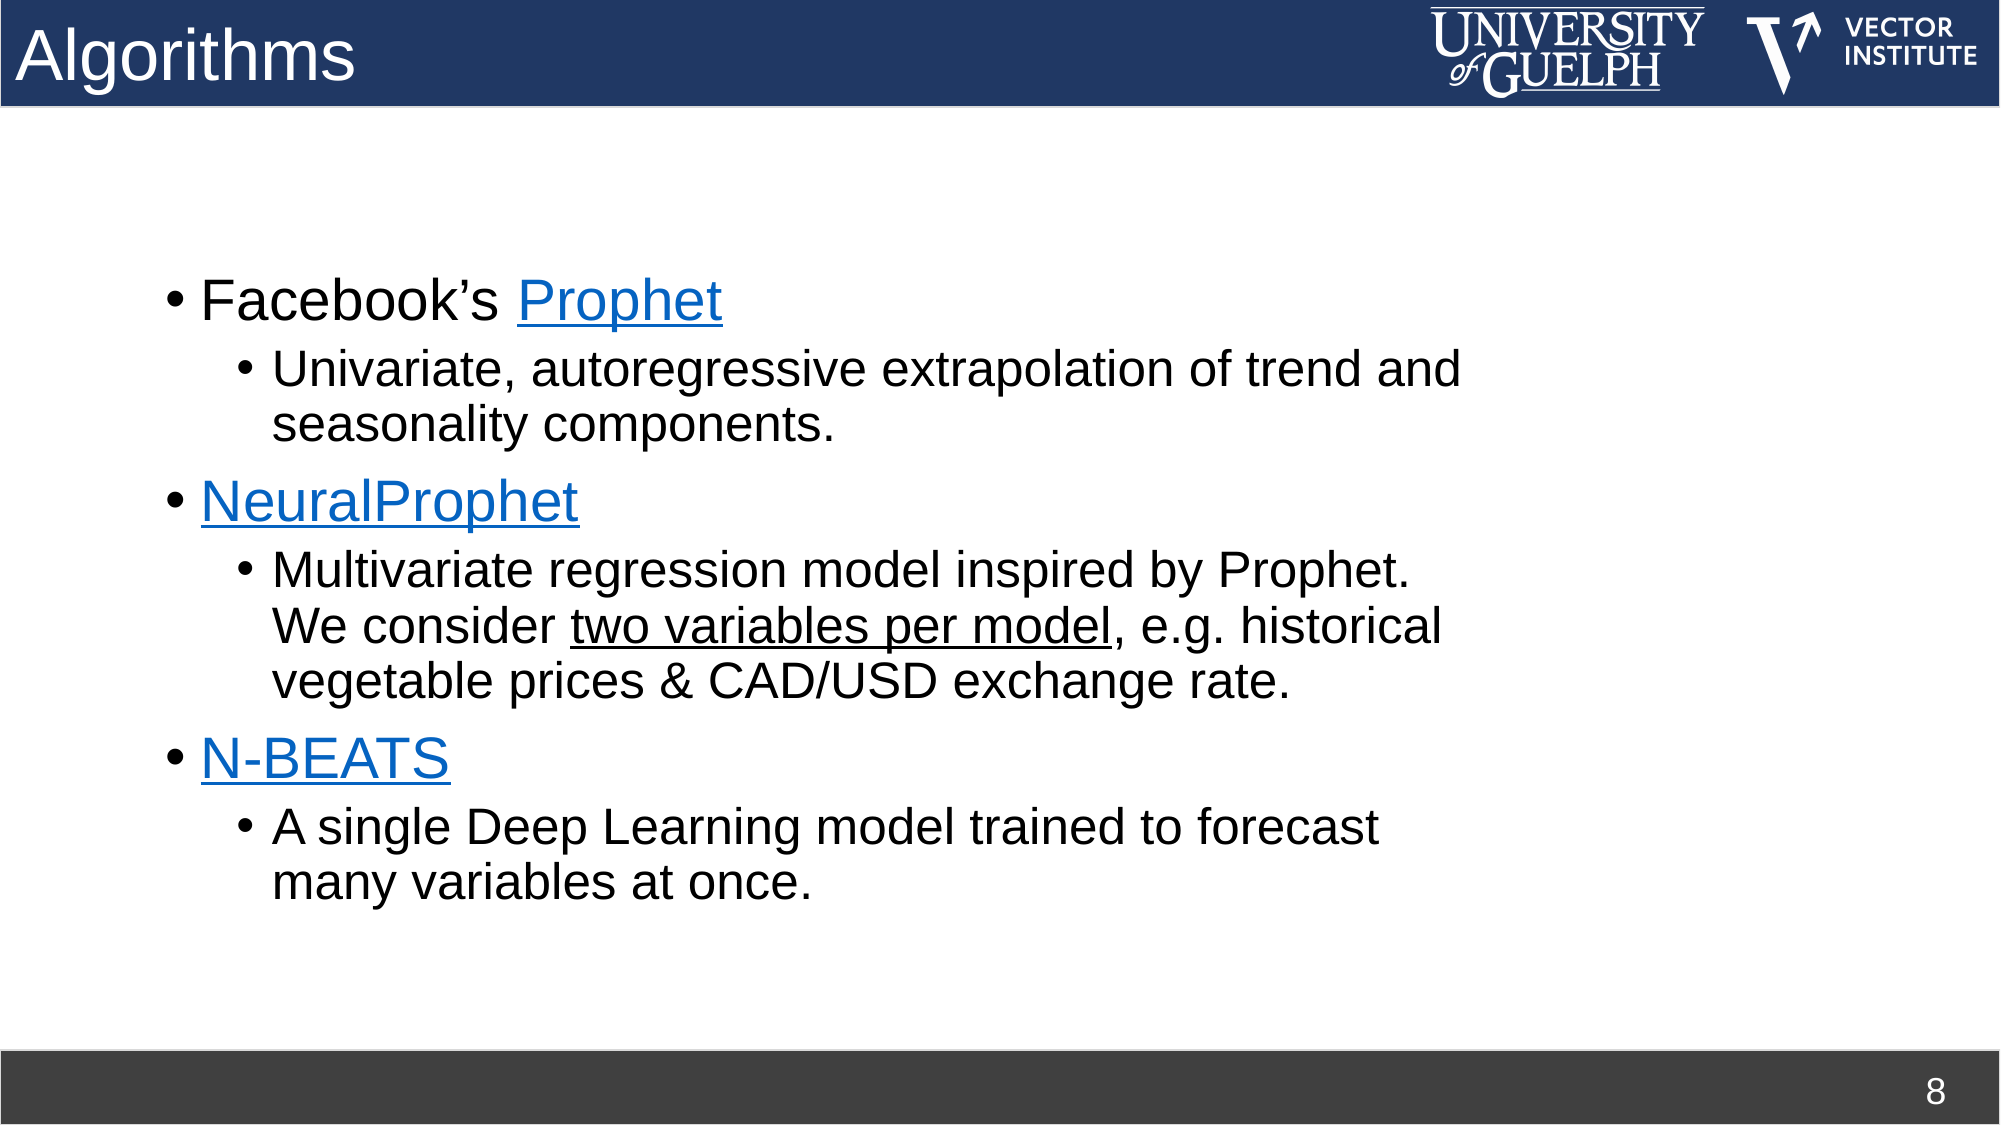

# Algorithms

Facebook’s Prophet
Univariate, autoregressive extrapolation of trend and seasonality components.
NeuralProphet
Multivariate regression model inspired by Prophet. We consider two variables per model, e.g. historical vegetable prices & CAD/USD exchange rate.
N-BEATS
A single Deep Learning model trained to forecast many variables at once.
8